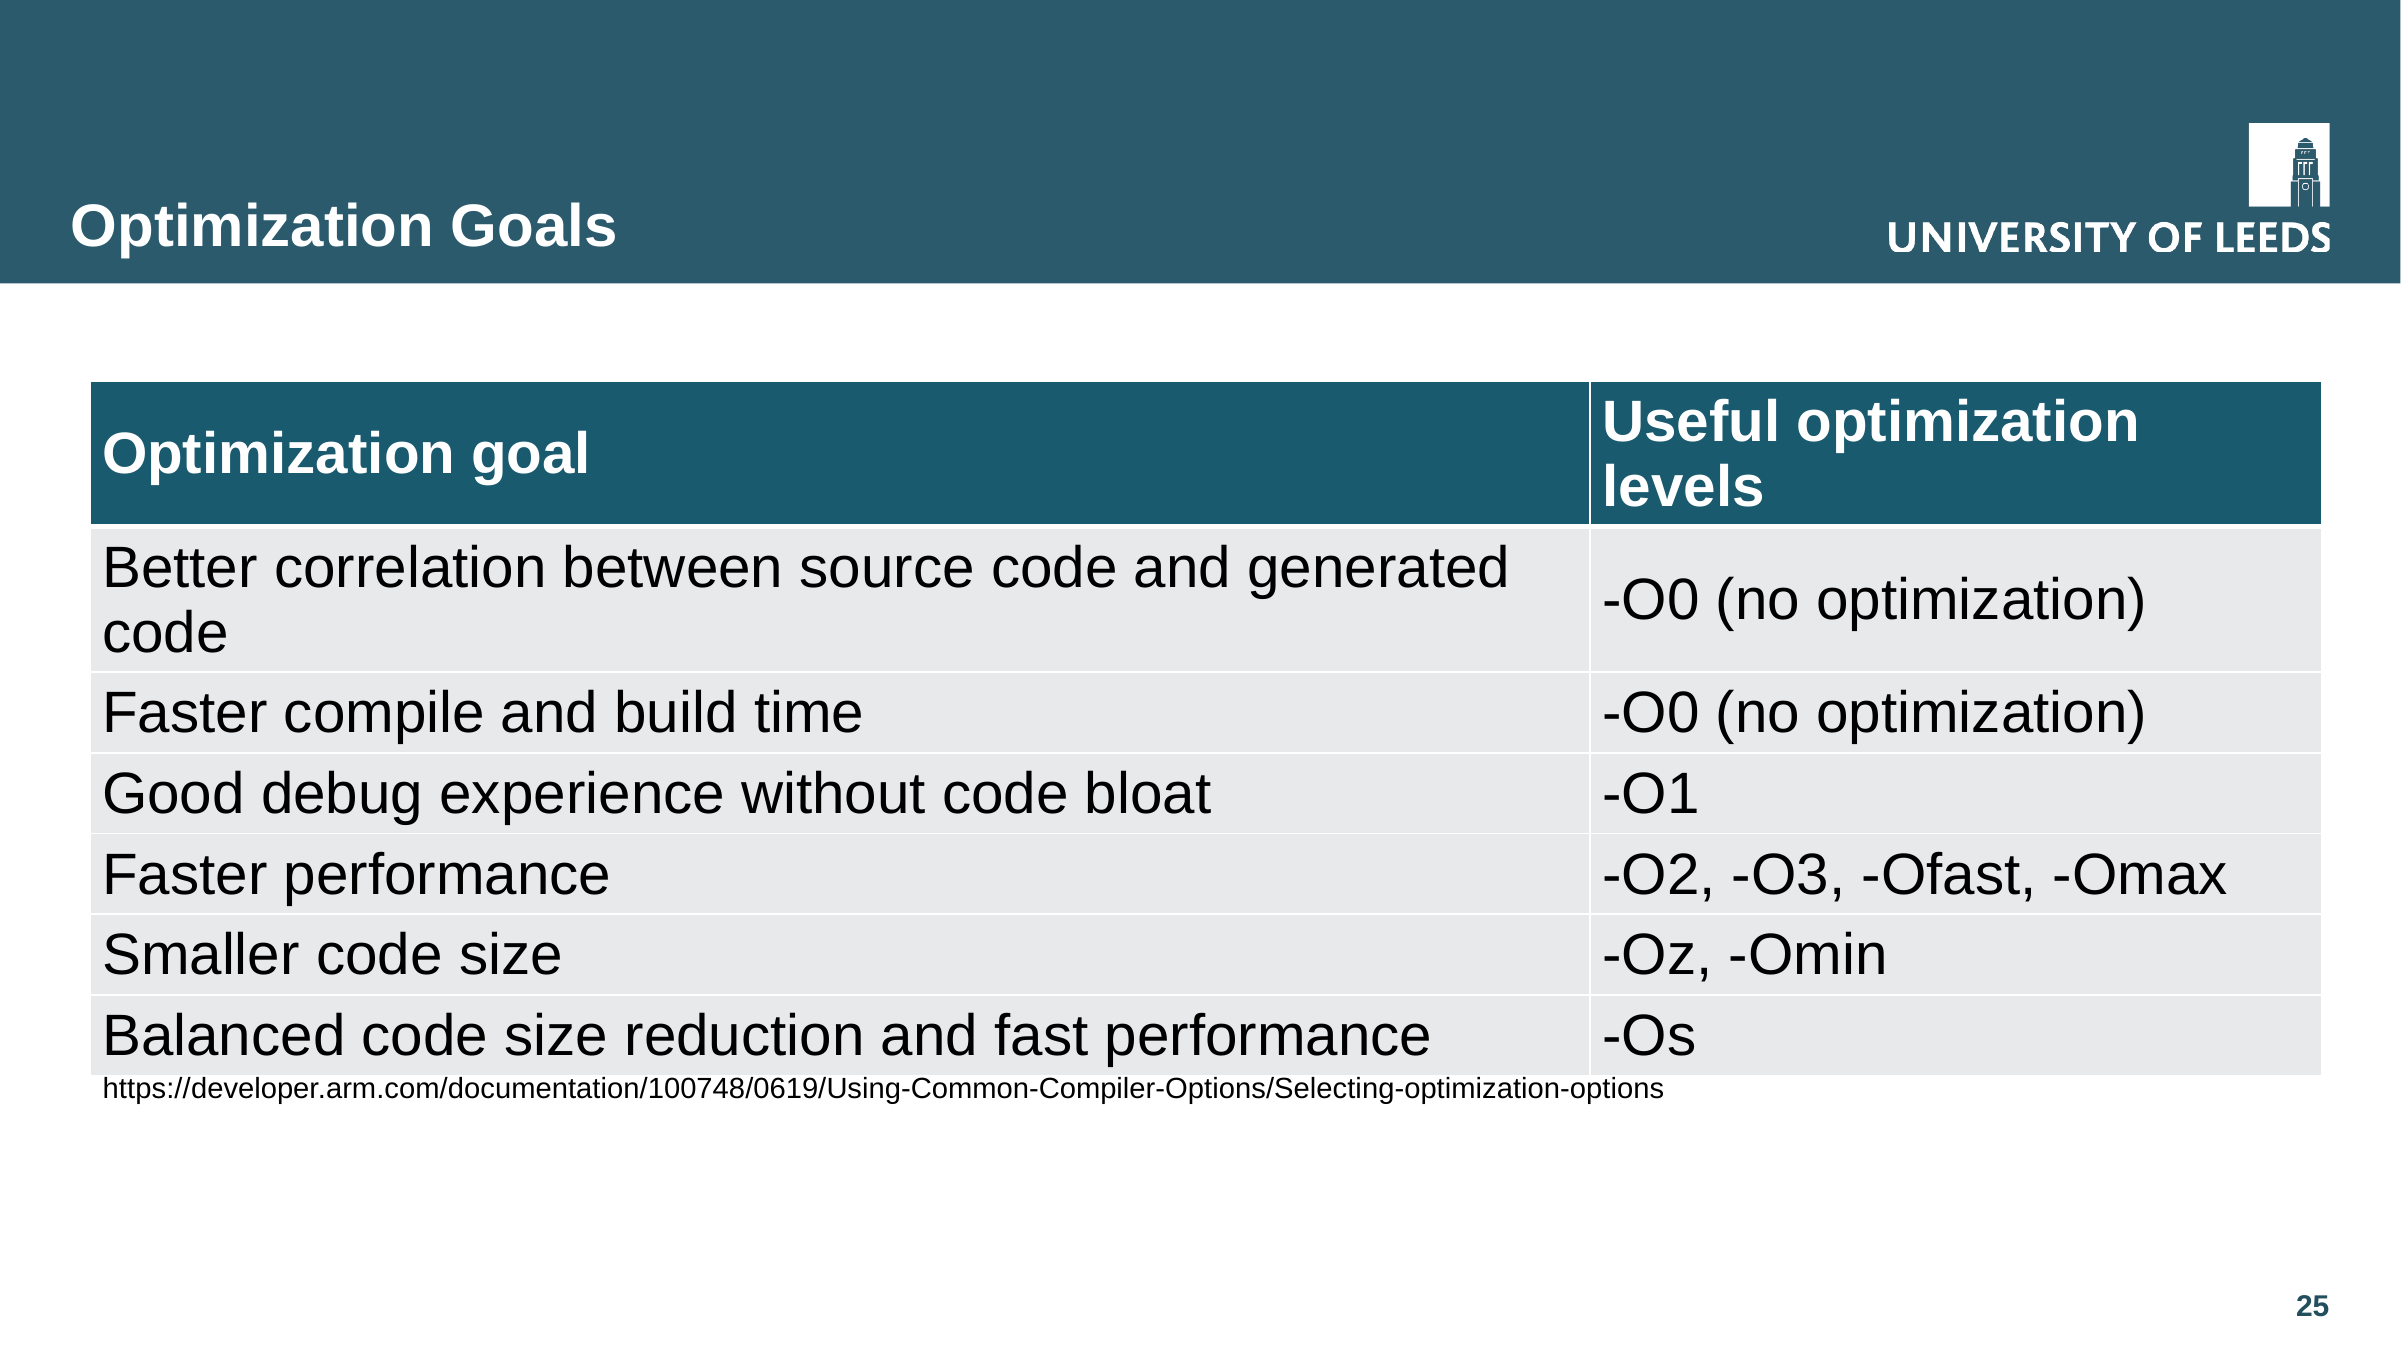

# Optimization Goals
| Optimization goal | Useful optimization levels |
| --- | --- |
| Better correlation between source code and generated code | -O0 (no optimization) |
| Faster compile and build time | -O0 (no optimization) |
| Good debug experience without code bloat | -O1 |
| Faster performance | -O2, -O3, -Ofast, -Omax |
| Smaller code size | -Oz, -Omin |
| Balanced code size reduction and fast performance | -Os |
https://developer.arm.com/documentation/100748/0619/Using-Common-Compiler-Options/Selecting-optimization-options